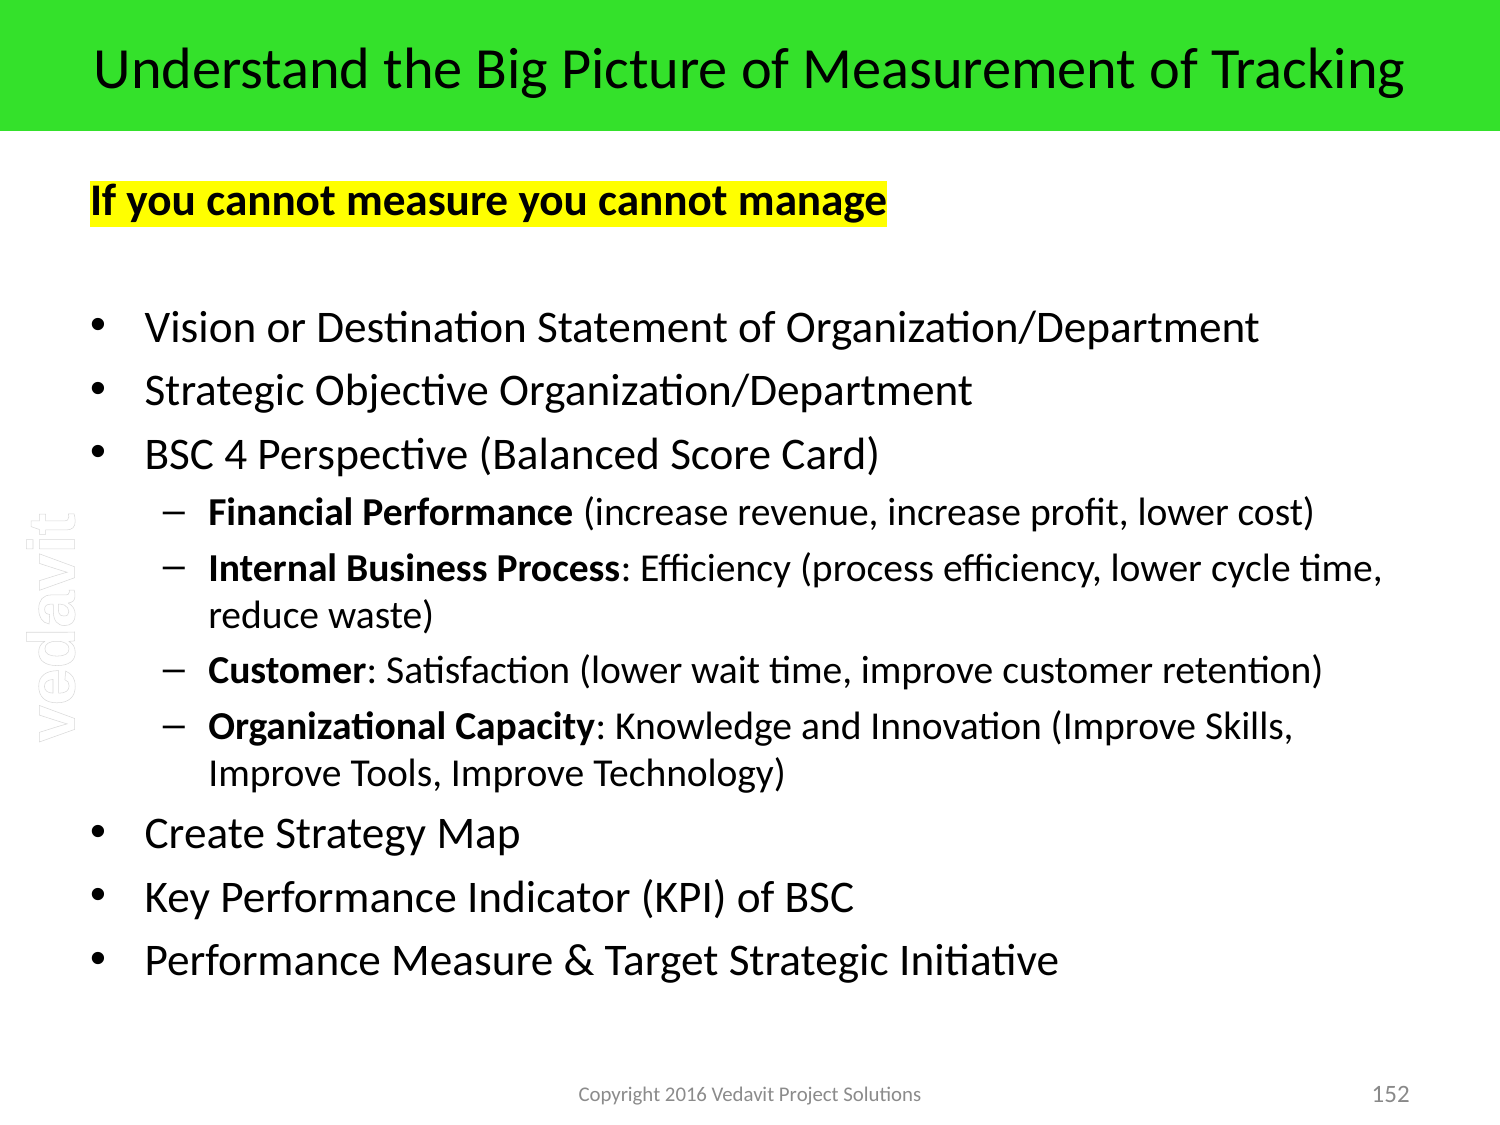

# Understand the Big Picture of Measurement of Tracking
If you cannot measure you cannot manage

Vision or Destination Statement of Organization/Department
Strategic Objective Organization/Department
BSC 4 Perspective (Balanced Score Card)
Financial Performance (increase revenue, increase profit, lower cost)
Internal Business Process: Efficiency (process efficiency, lower cycle time, reduce waste)
Customer: Satisfaction (lower wait time, improve customer retention)
Organizational Capacity: Knowledge and Innovation (Improve Skills, Improve Tools, Improve Technology)
Create Strategy Map
Key Performance Indicator (KPI) of BSC
Performance Measure & Target Strategic Initiative
Copyright 2016 Vedavit Project Solutions
152